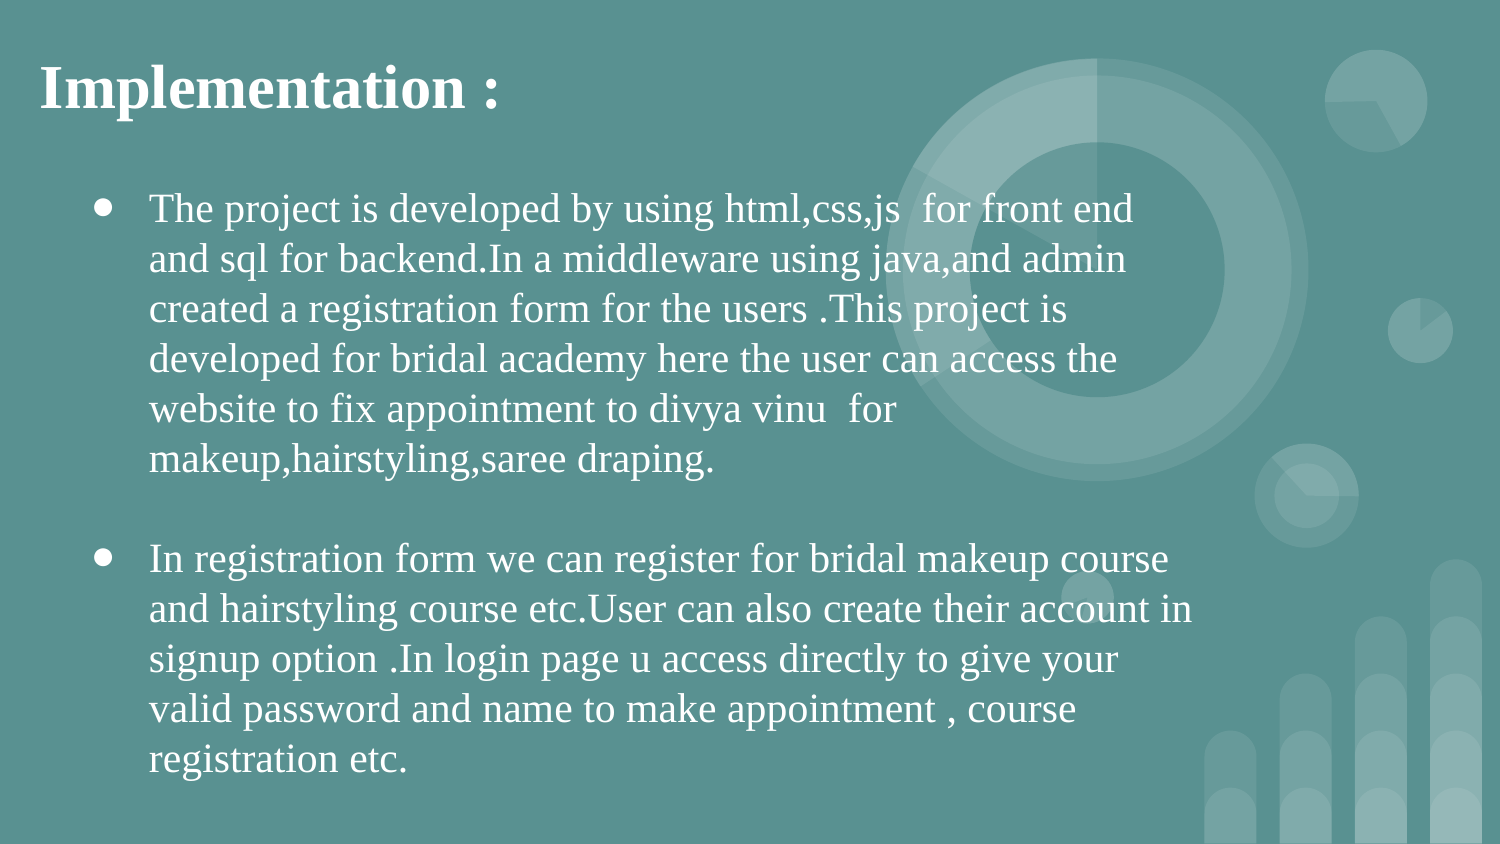

# Implementation :
The project is developed by using html,css,js  for front end and sql for backend.In a middleware using java,and admin created a registration form for the users .This project is developed for bridal academy here the user can access the website to fix appointment to divya vinu  for makeup,hairstyling,saree draping.

In registration form we can register for bridal makeup course and hairstyling course etc.User can also create their account in signup option .In login page u access directly to give your valid password and name to make appointment , course registration etc.